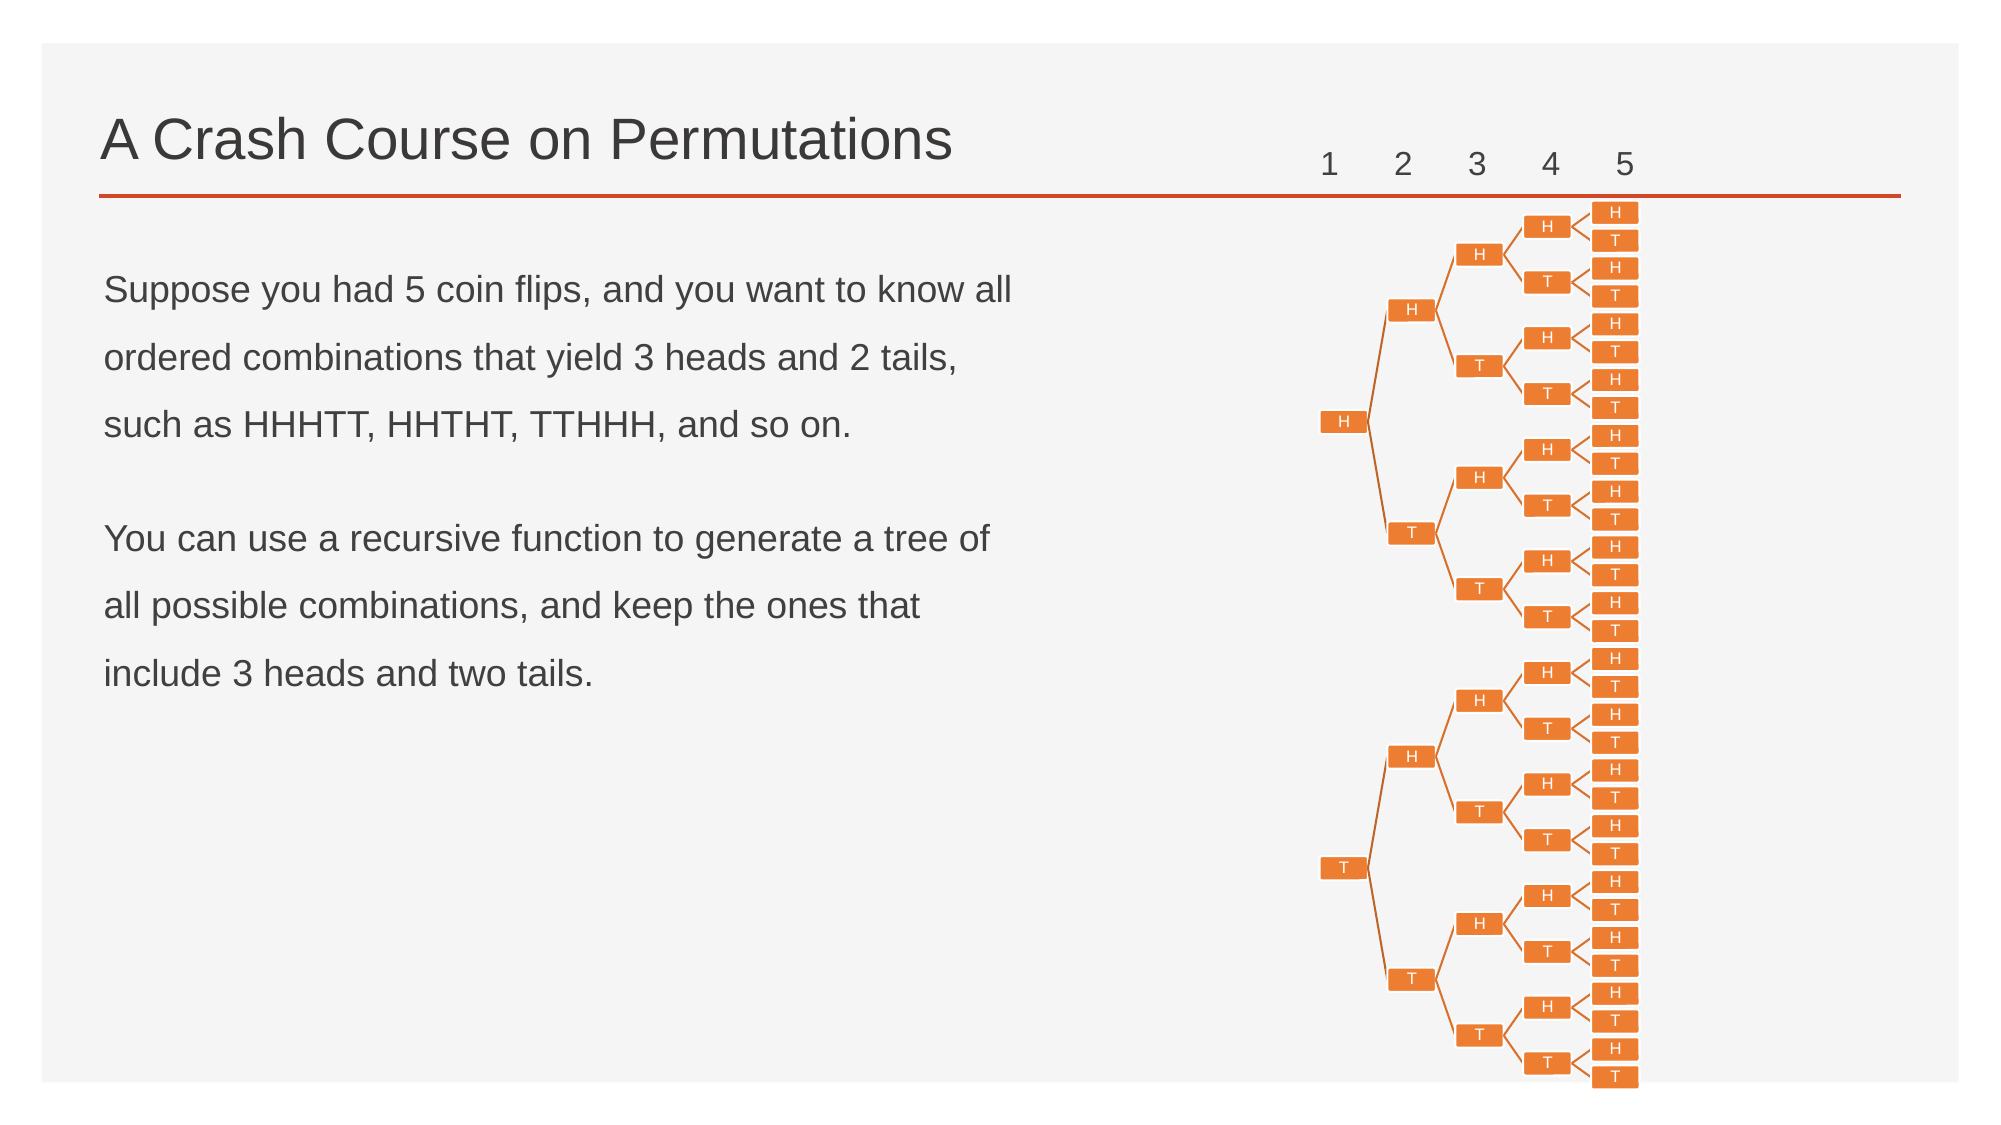

# A Crash Course on Permutations
  1      2      3      4      5
H

H

H

H

H

T

T

H

T

T

H

H

T

T

H

T

T

H

H

H

T

T

H

T

T

H

H

T

T

H

T
T

H

H

H

H

T

T

H

T

T

H

H

T

T

H

T

T

H

H

H

T

T

H

T

T

H

H

T

T

H

T
Suppose you had 5 coin flips, and you want to know all ordered combinations that yield 3 heads and 2 tails, such as HHHTT, HHTHT, TTHHH, and so on.
You can use a recursive function to generate a tree of all possible combinations, and keep the ones that include 3 heads and two tails.